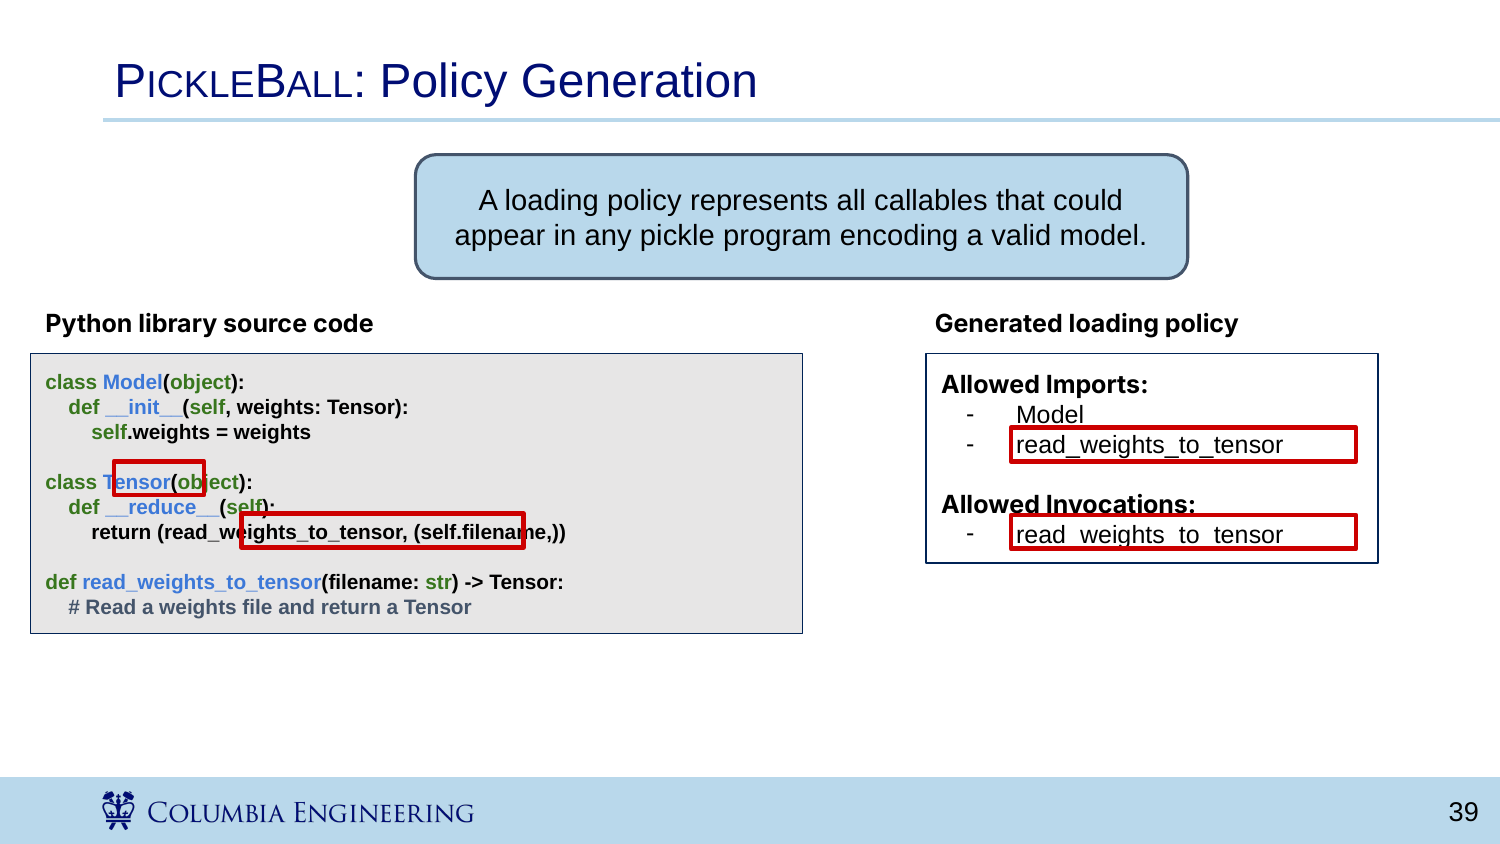

# PICKLEBALL: Policy Generation
A loading policy represents all callables that could appear in any pickle program encoding a valid model.
Python library source code
Generated loading policy
class Model(object):
    def __init__(self, weights: Tensor):
        self.weights = weights

class Tensor(object):
    def __reduce__(self):
        return (read_weights_to_tensor, (self.filename,))

def read_weights_to_tensor(filename: str) -> Tensor:
    # Read a weights file and return a Tensor
Allowed Imports:
Model
read_weights_to_tensor

Allowed Invocations:
read_weights_to_tensor

39